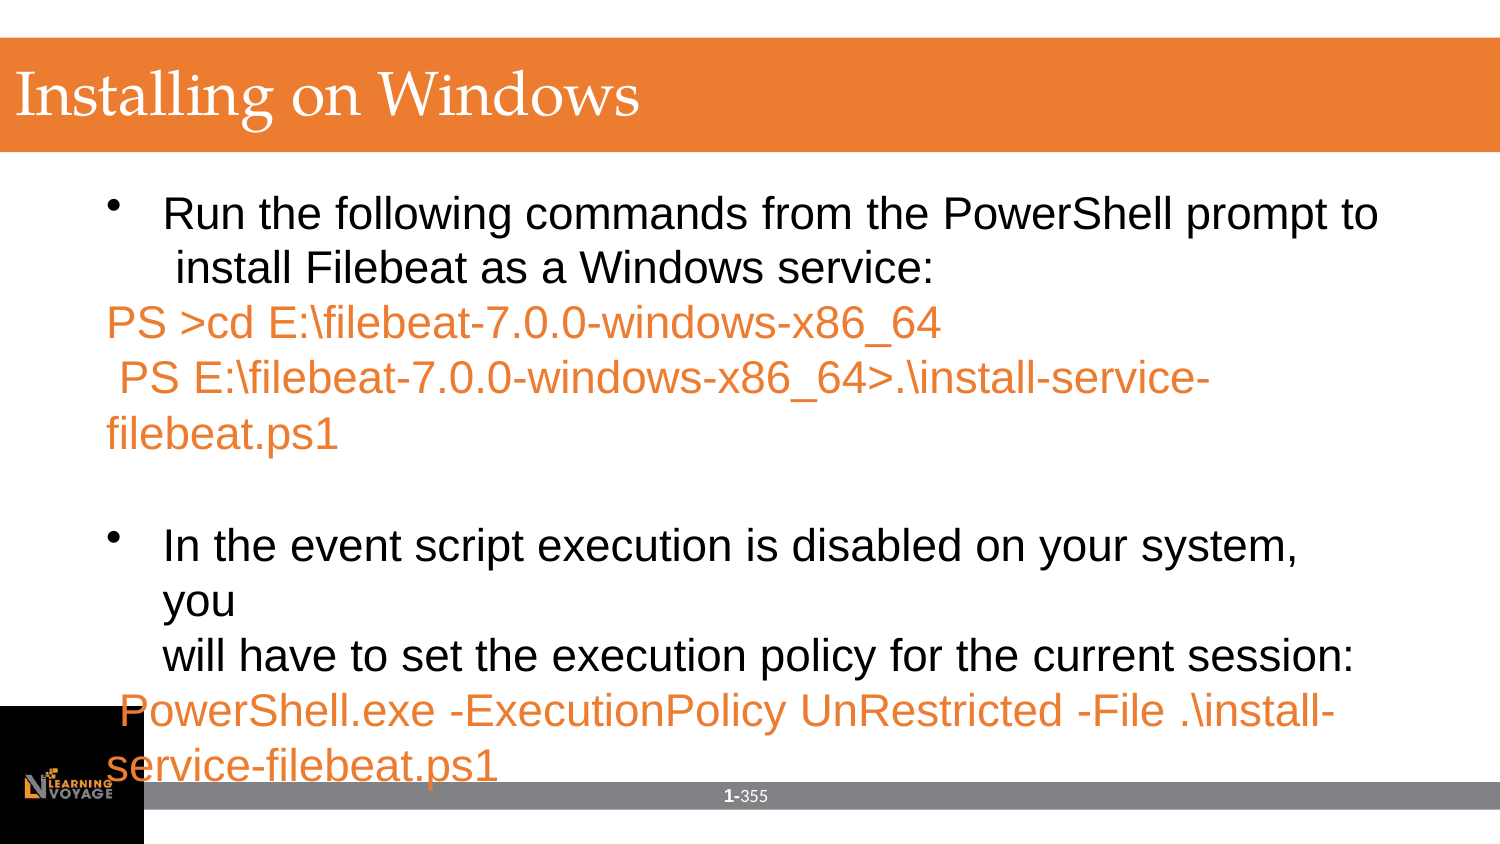

# Installing on Windows
Run the following commands from the PowerShell prompt to  install Filebeat as a Windows service:
PS >cd E:\filebeat-7.0.0-windows-x86_64
PS E:\filebeat-7.0.0-windows-x86_64>.\install-service-
filebeat.ps1

In the event script execution is disabled on your system, you
will have to set the execution policy for the current session:  PowerShell.exe -ExecutionPolicy UnRestricted -File .\install-  service-filebeat.ps1
1-355